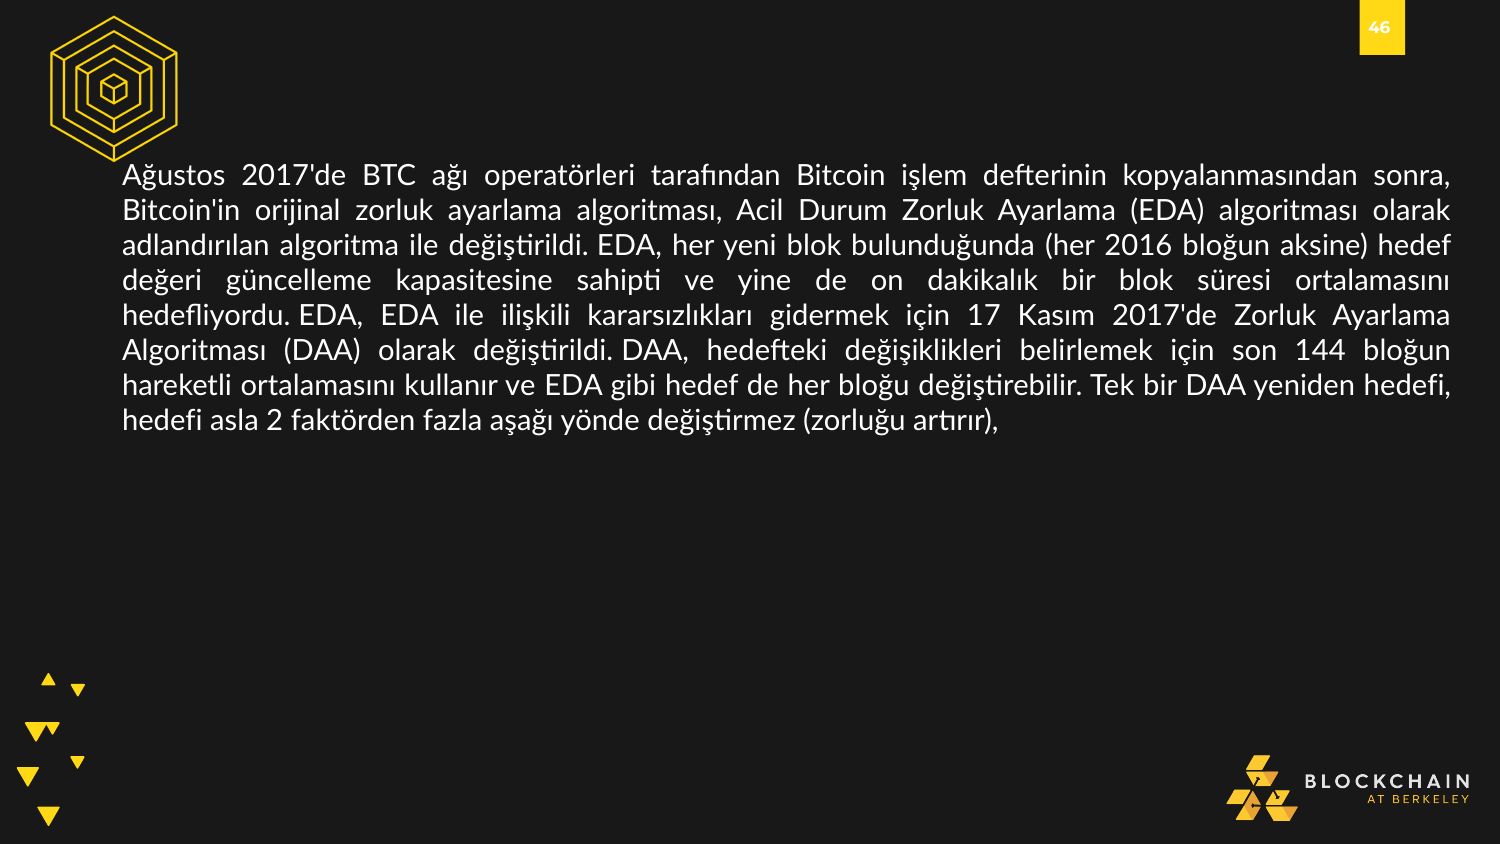

Ağustos 2017'de BTC ağı operatörleri tarafından Bitcoin işlem defterinin kopyalanmasından sonra, Bitcoin'in orijinal zorluk ayarlama algoritması, Acil Durum Zorluk Ayarlama (EDA) algoritması olarak adlandırılan algoritma ile değiştirildi. EDA, her yeni blok bulunduğunda (her 2016 bloğun aksine) hedef değeri güncelleme kapasitesine sahipti ve yine de on dakikalık bir blok süresi ortalamasını hedefliyordu. EDA, EDA ile ilişkili kararsızlıkları gidermek için 17 Kasım 2017'de Zorluk Ayarlama Algoritması (DAA) olarak değiştirildi. DAA, hedefteki değişiklikleri belirlemek için son 144 bloğun hareketli ortalamasını kullanır ve EDA gibi hedef de her bloğu değiştirebilir. Tek bir DAA yeniden hedefi, hedefi asla 2 faktörden fazla aşağı yönde değiştirmez (zorluğu artırır),